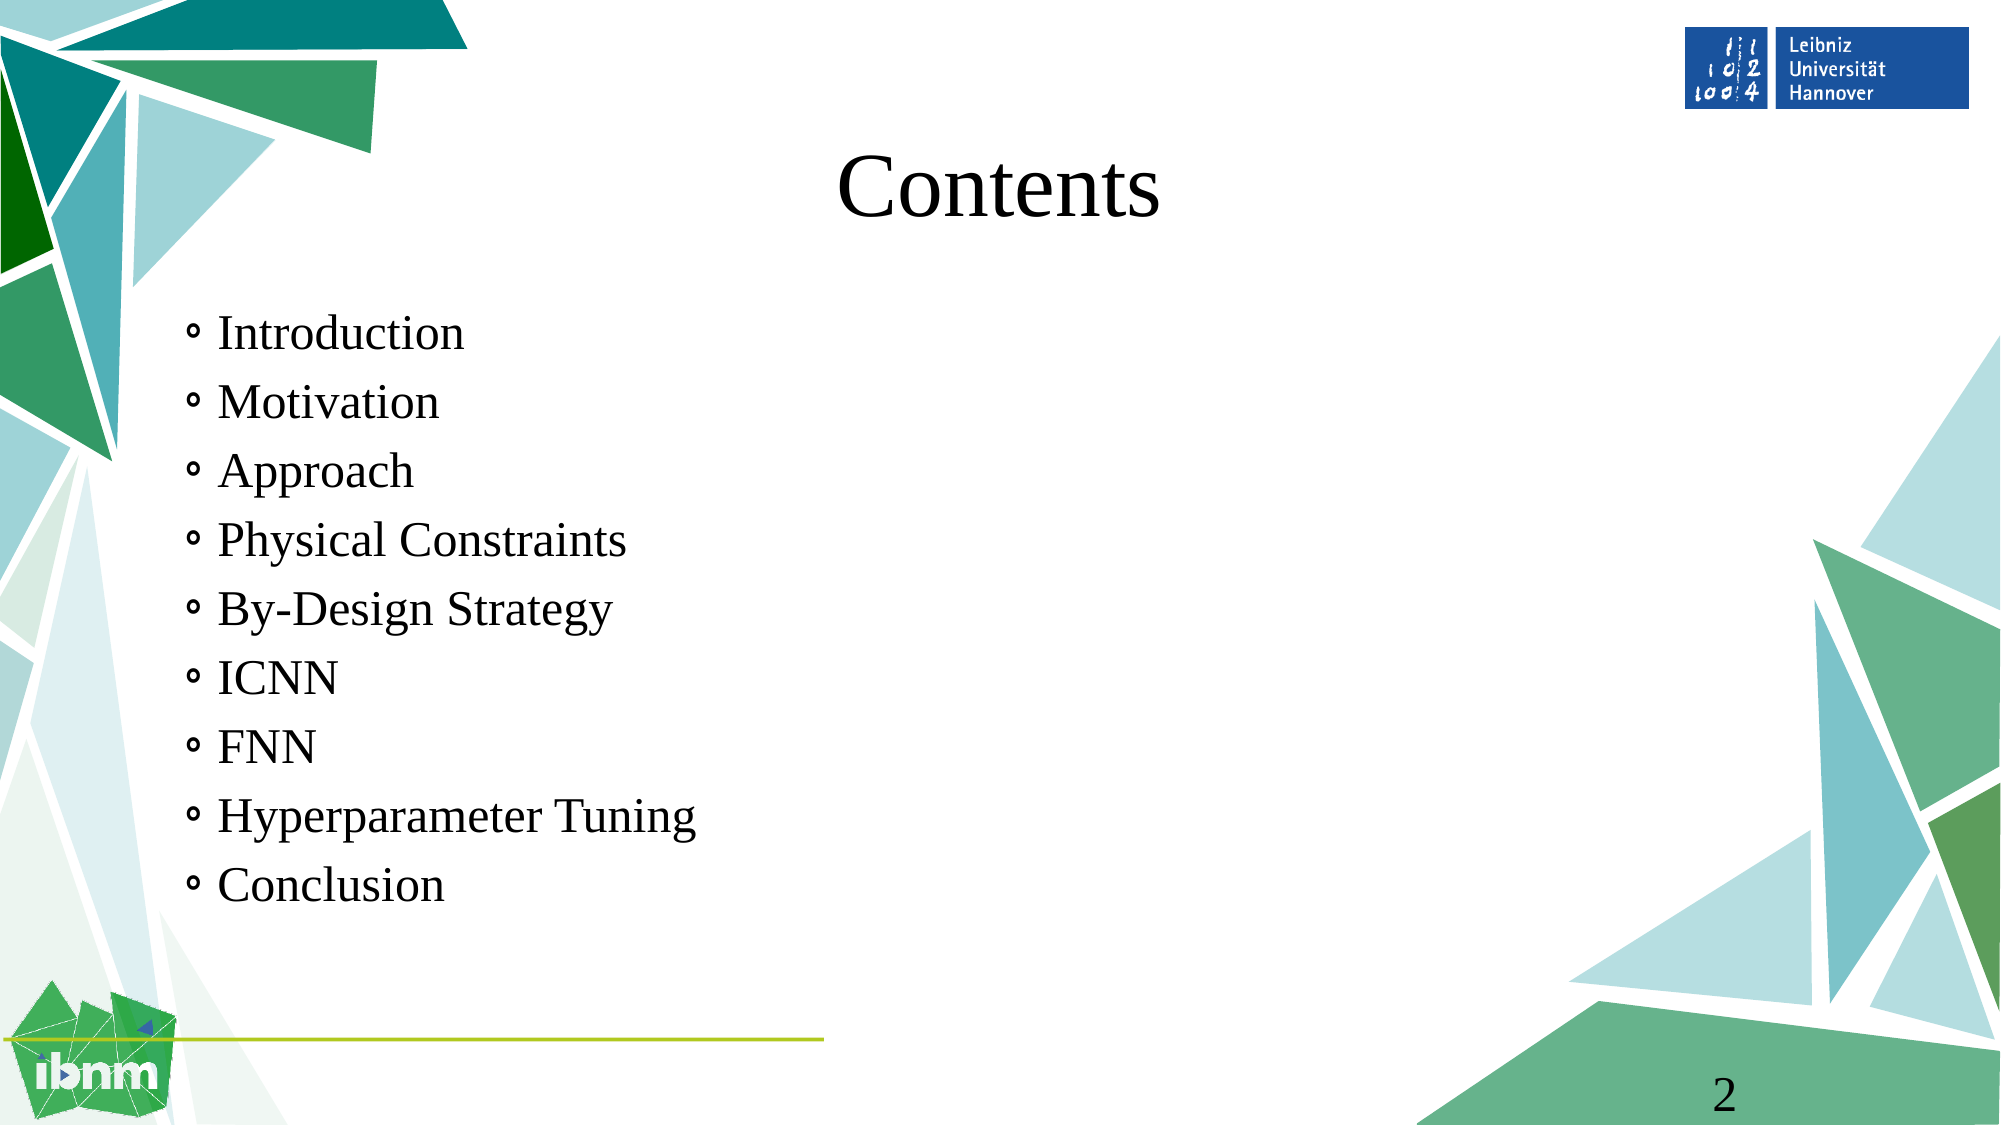

# Contents
Introduction ​
Motivation​
Approach
Physical Constraints
By-Design Strategy
ICNN​
FNN​
Hyperparameter Tuning​
Conclusion ​